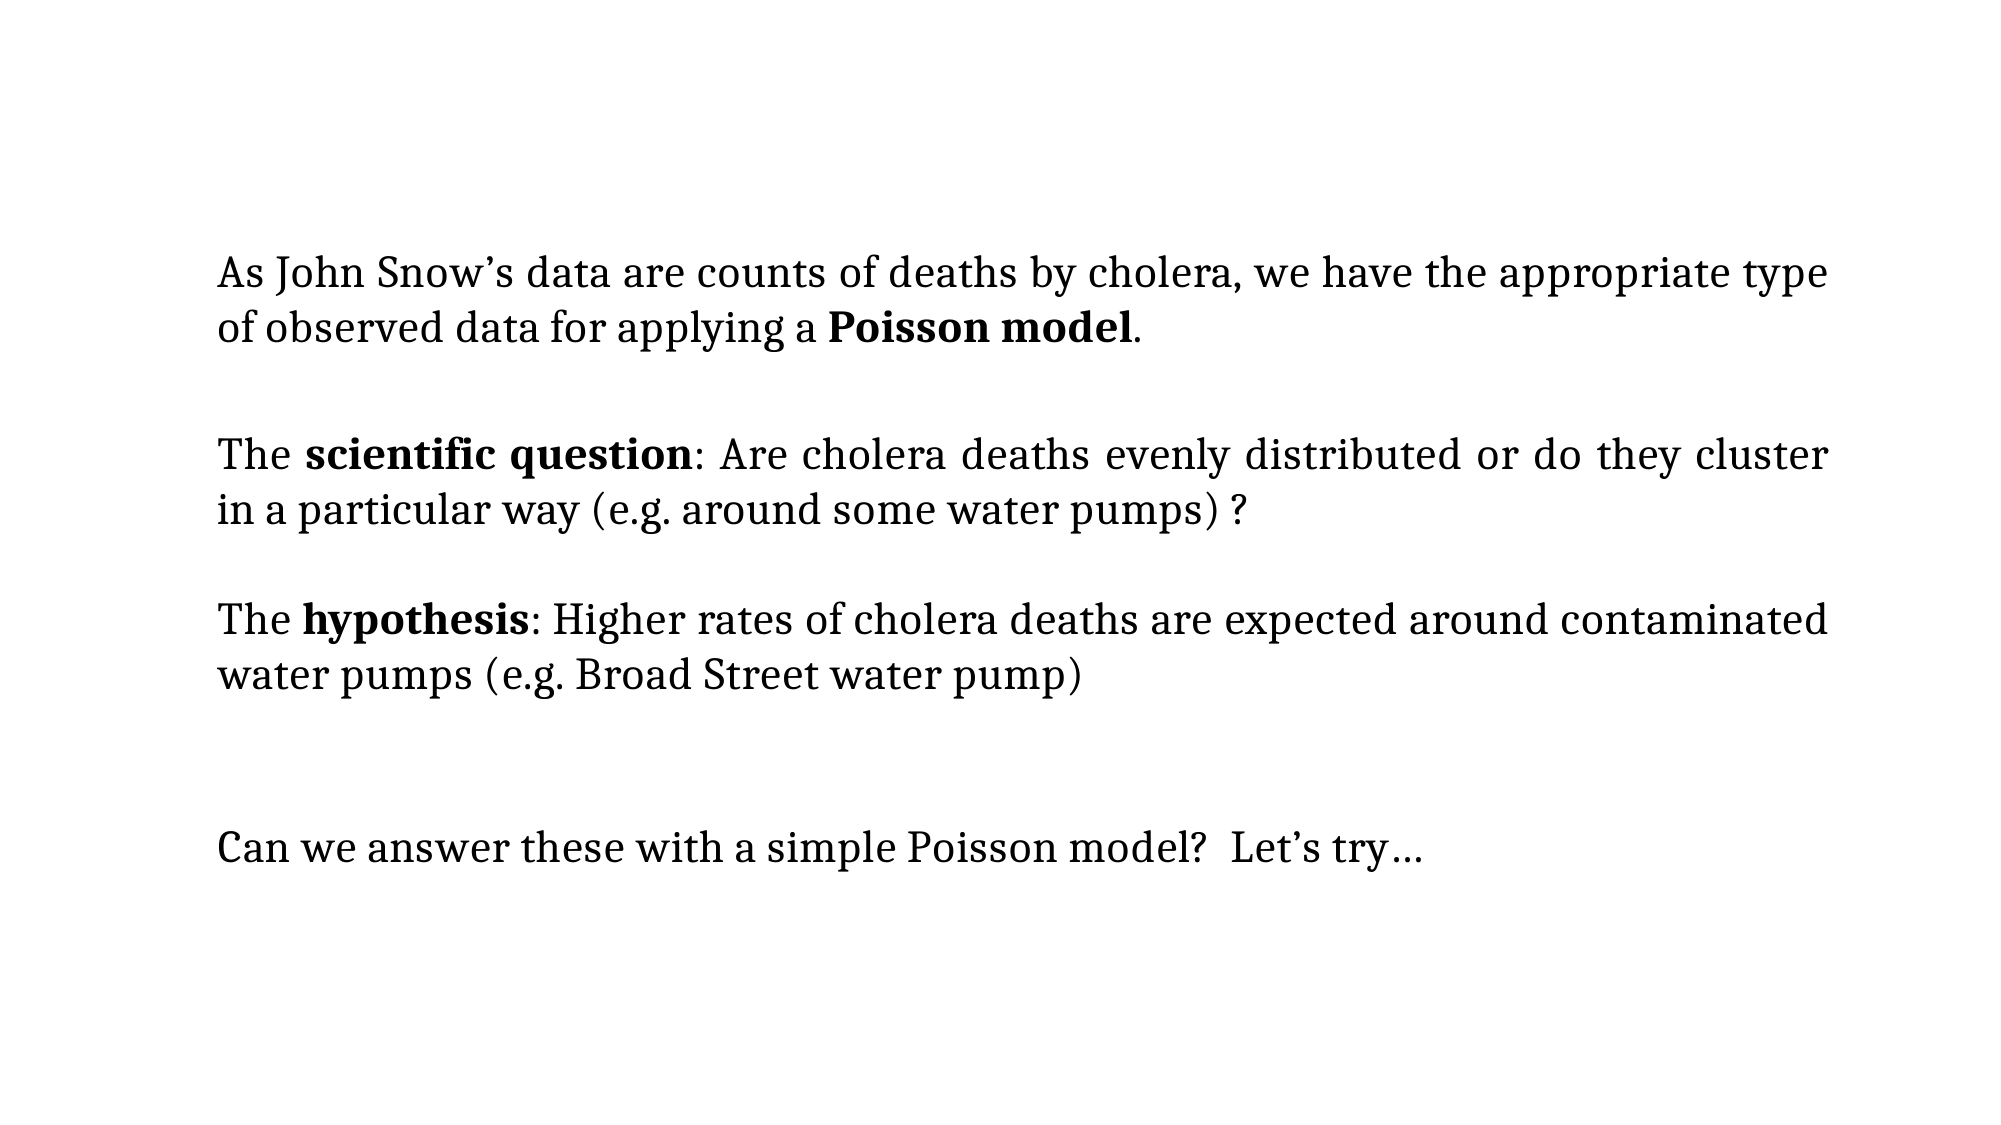

As John Snow’s data are counts of deaths by cholera, we have the appropriate type of observed data for applying a Poisson model.
The scientific question: Are cholera deaths evenly distributed or do they cluster in a particular way (e.g. around some water pumps) ?

The hypothesis: Higher rates of cholera deaths are expected around contaminated water pumps (e.g. Broad Street water pump)
Can we answer these with a simple Poisson model?  Let’s try…